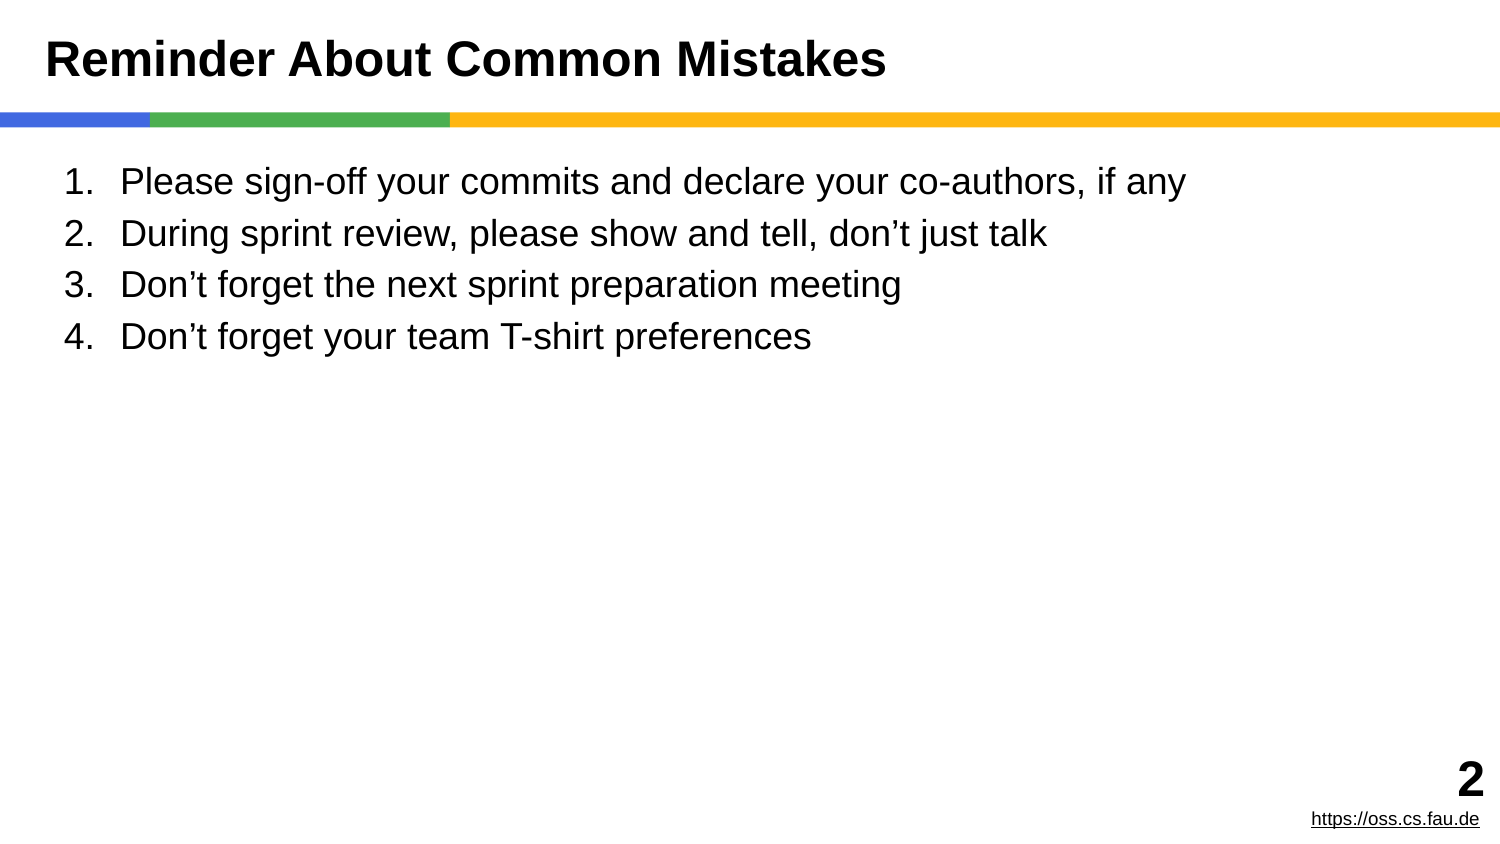

# Reminder About Common Mistakes
Please sign-off your commits and declare your co-authors, if any
During sprint review, please show and tell, don’t just talk
Don’t forget the next sprint preparation meeting
Don’t forget your team T-shirt preferences
2
https://oss.cs.fau.de